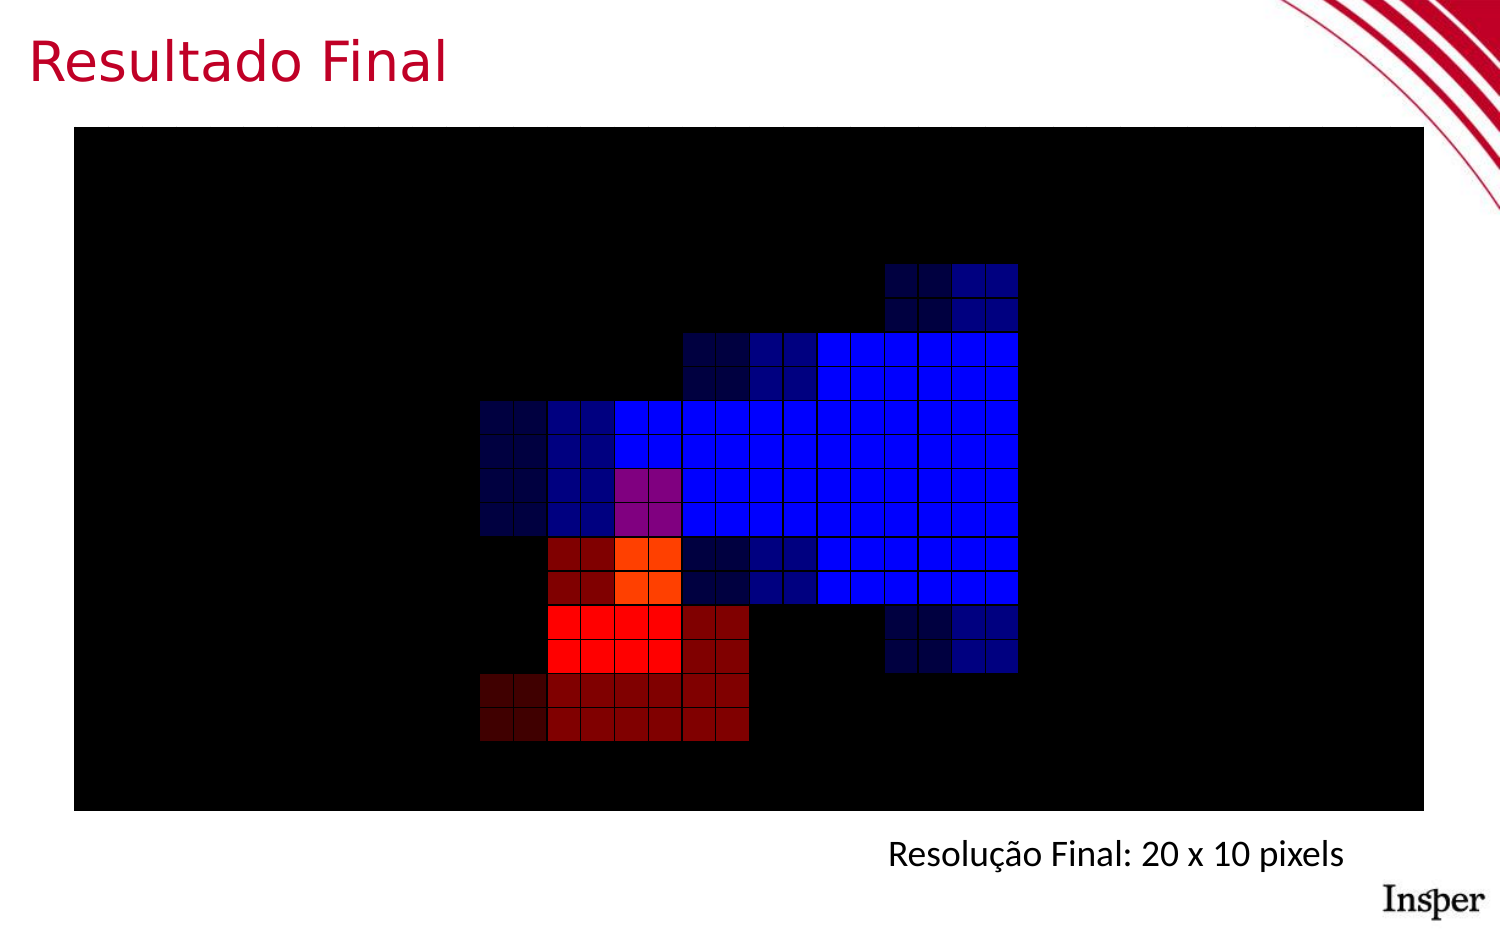

# Resultado Final
|  |  |  |  |  |  |  |  |  |  |  |  |  |  |  |  |  |  |  |  |  |  |  |  |  |  |  |  |  |  |  |  |  |  |  |  |  |  |  |  |
| --- | --- | --- | --- | --- | --- | --- | --- | --- | --- | --- | --- | --- | --- | --- | --- | --- | --- | --- | --- | --- | --- | --- | --- | --- | --- | --- | --- | --- | --- | --- | --- | --- | --- | --- | --- | --- | --- | --- | --- |
|  |  |  |  |  |  |  |  |  |  |  |  |  |  |  |  |  |  |  |  |  |  |  |  |  |  |  |  |  |  |  |  |  |  |  |  |  |  |  |  |
|  |  |  |  |  |  |  |  |  |  |  |  |  |  |  |  |  |  |  |  |  |  |  |  |  |  |  |  |  |  |  |  |  |  |  |  |  |  |  |  |
|  |  |  |  |  |  |  |  |  |  |  |  |  |  |  |  |  |  |  |  |  |  |  |  |  |  |  |  |  |  |  |  |  |  |  |  |  |  |  |  |
|  |  |  |  |  |  |  |  |  |  |  |  |  |  |  |  |  |  |  |  |  |  |  |  |  |  |  |  |  |  |  |  |  |  |  |  |  |  |  |  |
|  |  |  |  |  |  |  |  |  |  |  |  |  |  |  |  |  |  |  |  |  |  |  |  |  |  |  |  |  |  |  |  |  |  |  |  |  |  |  |  |
|  |  |  |  |  |  |  |  |  |  |  |  |  |  |  |  |  |  |  |  |  |  |  |  |  |  |  |  |  |  |  |  |  |  |  |  |  |  |  |  |
|  |  |  |  |  |  |  |  |  |  |  |  |  |  |  |  |  |  |  |  |  |  |  |  |  |  |  |  |  |  |  |  |  |  |  |  |  |  |  |  |
|  |  |  |  |  |  |  |  |  |  |  |  |  |  |  |  |  |  |  |  |  |  |  |  |  |  |  |  |  |  |  |  |  |  |  |  |  |  |  |  |
|  |  |  |  |  |  |  |  |  |  |  |  |  |  |  |  |  |  |  |  |  |  |  |  |  |  |  |  |  |  |  |  |  |  |  |  |  |  |  |  |
|  |  |  |  |  |  |  |  |  |  |  |  |  |  |  |  |  |  |  |  |  |  |  |  |  |  |  |  |  |  |  |  |  |  |  |  |  |  |  |  |
|  |  |  |  |  |  |  |  |  |  |  |  |  |  |  |  |  |  |  |  |  |  |  |  |  |  |  |  |  |  |  |  |  |  |  |  |  |  |  |  |
|  |  |  |  |  |  |  |  |  |  |  |  |  |  |  |  |  |  |  |  |  |  |  |  |  |  |  |  |  |  |  |  |  |  |  |  |  |  |  |  |
|  |  |  |  |  |  |  |  |  |  |  |  |  |  |  |  |  |  |  |  |  |  |  |  |  |  |  |  |  |  |  |  |  |  |  |  |  |  |  |  |
|  |  |  |  |  |  |  |  |  |  |  |  |  |  |  |  |  |  |  |  |  |  |  |  |  |  |  |  |  |  |  |  |  |  |  |  |  |  |  |  |
|  |  |  |  |  |  |  |  |  |  |  |  |  |  |  |  |  |  |  |  |  |  |  |  |  |  |  |  |  |  |  |  |  |  |  |  |  |  |  |  |
|  |  |  |  |  |  |  |  |  |  |  |  |  |  |  |  |  |  |  |  |  |  |  |  |  |  |  |  |  |  |  |  |  |  |  |  |  |  |  |  |
|  |  |  |  |  |  |  |  |  |  |  |  |  |  |  |  |  |  |  |  |  |  |  |  |  |  |  |  |  |  |  |  |  |  |  |  |  |  |  |  |
|  |  |  |  |  |  |  |  |  |  |  |  |  |  |  |  |  |  |  |  |  |  |  |  |  |  |  |  |  |  |  |  |  |  |  |  |  |  |  |  |
|  |  |  |  |  |  |  |  |  |  |  |  |  |  |  |  |  |  |  |  |  |  |  |  |  |  |  |  |  |  |  |  |  |  |  |  |  |  |  |  |
|  |  |  |  |  |  |  |  |  |  |  |  |  |  |  |  |  |  |  |  |  |  |  |  |  |  |  |  |  |  |  |  |  |  |  |  |  |  |  |  |
| --- | --- | --- | --- | --- | --- | --- | --- | --- | --- | --- | --- | --- | --- | --- | --- | --- | --- | --- | --- | --- | --- | --- | --- | --- | --- | --- | --- | --- | --- | --- | --- | --- | --- | --- | --- | --- | --- | --- | --- |
|  |  |  |  |  |  |  |  |  |  |  |  |  |  |  |  |  |  |  |  |  |  |  |  |  |  |  |  |  |  |  |  |  |  |  |  |  |  |  |  |
|  |  |  |  |  |  |  |  |  |  |  |  |  |  |  |  |  |  |  |  |  |  |  |  |  |  |  |  |  |  |  |  |  |  |  |  |  |  |  |  |
|  |  |  |  |  |  |  |  |  |  |  |  |  |  |  |  |  |  |  |  |  |  |  |  |  |  |  |  |  |  |  |  |  |  |  |  |  |  |  |  |
|  |  |  |  |  |  |  |  |  |  |  |  |  |  |  |  |  |  |  |  |  |  |  |  |  |  |  |  |  |  |  |  |  |  |  |  |  |  |  |  |
|  |  |  |  |  |  |  |  |  |  |  |  |  |  |  |  |  |  |  |  |  |  |  |  |  |  |  |  |  |  |  |  |  |  |  |  |  |  |  |  |
|  |  |  |  |  |  |  |  |  |  |  |  |  |  |  |  |  |  |  |  |  |  |  |  |  |  |  |  |  |  |  |  |  |  |  |  |  |  |  |  |
|  |  |  |  |  |  |  |  |  |  |  |  |  |  |  |  |  |  |  |  |  |  |  |  |  |  |  |  |  |  |  |  |  |  |  |  |  |  |  |  |
|  |  |  |  |  |  |  |  |  |  |  |  |  |  |  |  |  |  |  |  |  |  |  |  |  |  |  |  |  |  |  |  |  |  |  |  |  |  |  |  |
|  |  |  |  |  |  |  |  |  |  |  |  |  |  |  |  |  |  |  |  |  |  |  |  |  |  |  |  |  |  |  |  |  |  |  |  |  |  |  |  |
|  |  |  |  |  |  |  |  |  |  |  |  |  |  |  |  |  |  |  |  |  |  |  |  |  |  |  |  |  |  |  |  |  |  |  |  |  |  |  |  |
|  |  |  |  |  |  |  |  |  |  |  |  |  |  |  |  |  |  |  |  |  |  |  |  |  |  |  |  |  |  |  |  |  |  |  |  |  |  |  |  |
|  |  |  |  |  |  |  |  |  |  |  |  |  |  |  |  |  |  |  |  |  |  |  |  |  |  |  |  |  |  |  |  |  |  |  |  |  |  |  |  |
|  |  |  |  |  |  |  |  |  |  |  |  |  |  |  |  |  |  |  |  |  |  |  |  |  |  |  |  |  |  |  |  |  |  |  |  |  |  |  |  |
|  |  |  |  |  |  |  |  |  |  |  |  |  |  |  |  |  |  |  |  |  |  |  |  |  |  |  |  |  |  |  |  |  |  |  |  |  |  |  |  |
|  |  |  |  |  |  |  |  |  |  |  |  |  |  |  |  |  |  |  |  |  |  |  |  |  |  |  |  |  |  |  |  |  |  |  |  |  |  |  |  |
|  |  |  |  |  |  |  |  |  |  |  |  |  |  |  |  |  |  |  |  |  |  |  |  |  |  |  |  |  |  |  |  |  |  |  |  |  |  |  |  |
|  |  |  |  |  |  |  |  |  |  |  |  |  |  |  |  |  |  |  |  |  |  |  |  |  |  |  |  |  |  |  |  |  |  |  |  |  |  |  |  |
|  |  |  |  |  |  |  |  |  |  |  |  |  |  |  |  |  |  |  |  |  |  |  |  |  |  |  |  |  |  |  |  |  |  |  |  |  |  |  |  |
|  |  |  |  |  |  |  |  |  |  |  |  |  |  |  |  |  |  |  |  |  |  |  |  |  |  |  |  |  |  |  |  |  |  |  |  |  |  |  |  |
Resolução Final: 20 x 10 pixels